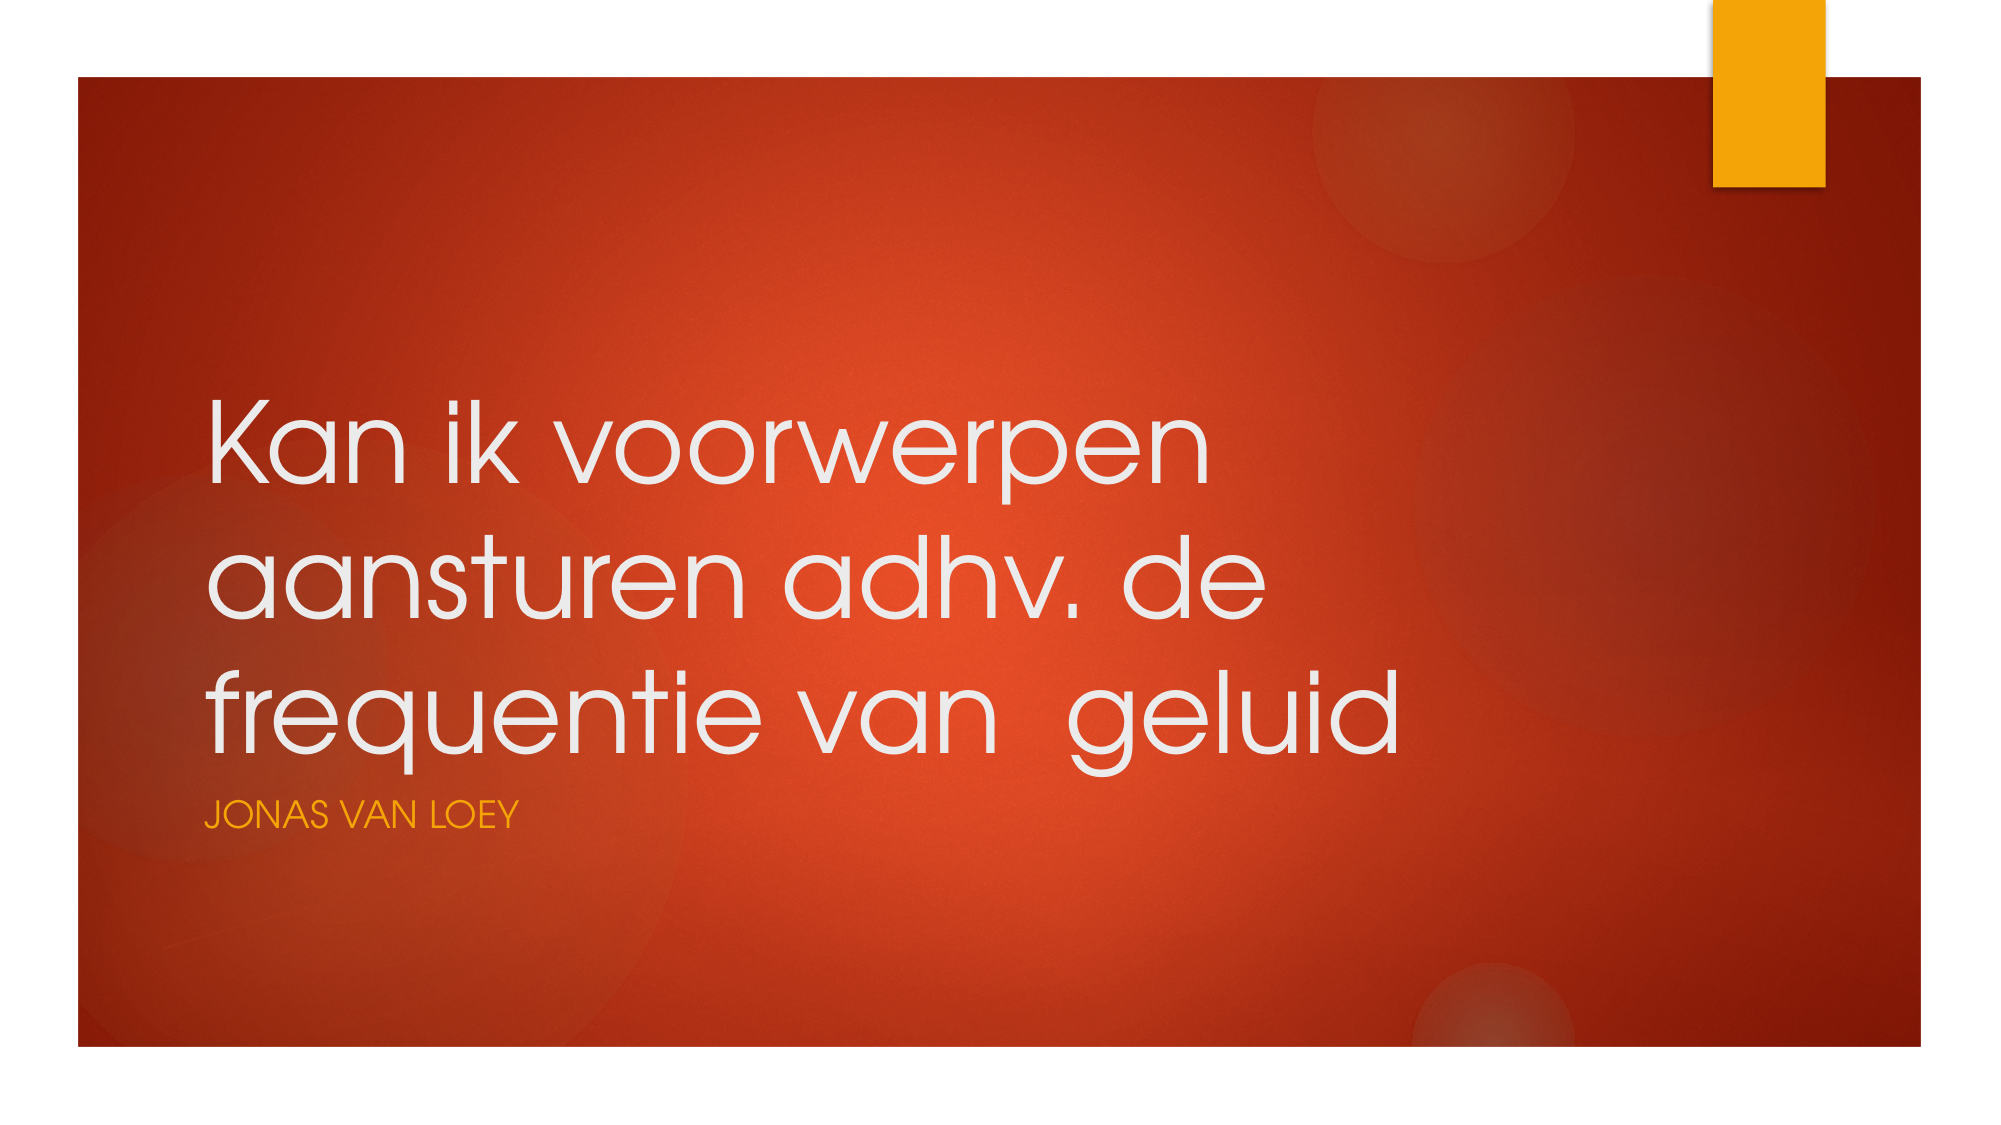

# Kan ik voorwerpen aansturen adhv. de frequentie van  geluid
Jonas Van loey